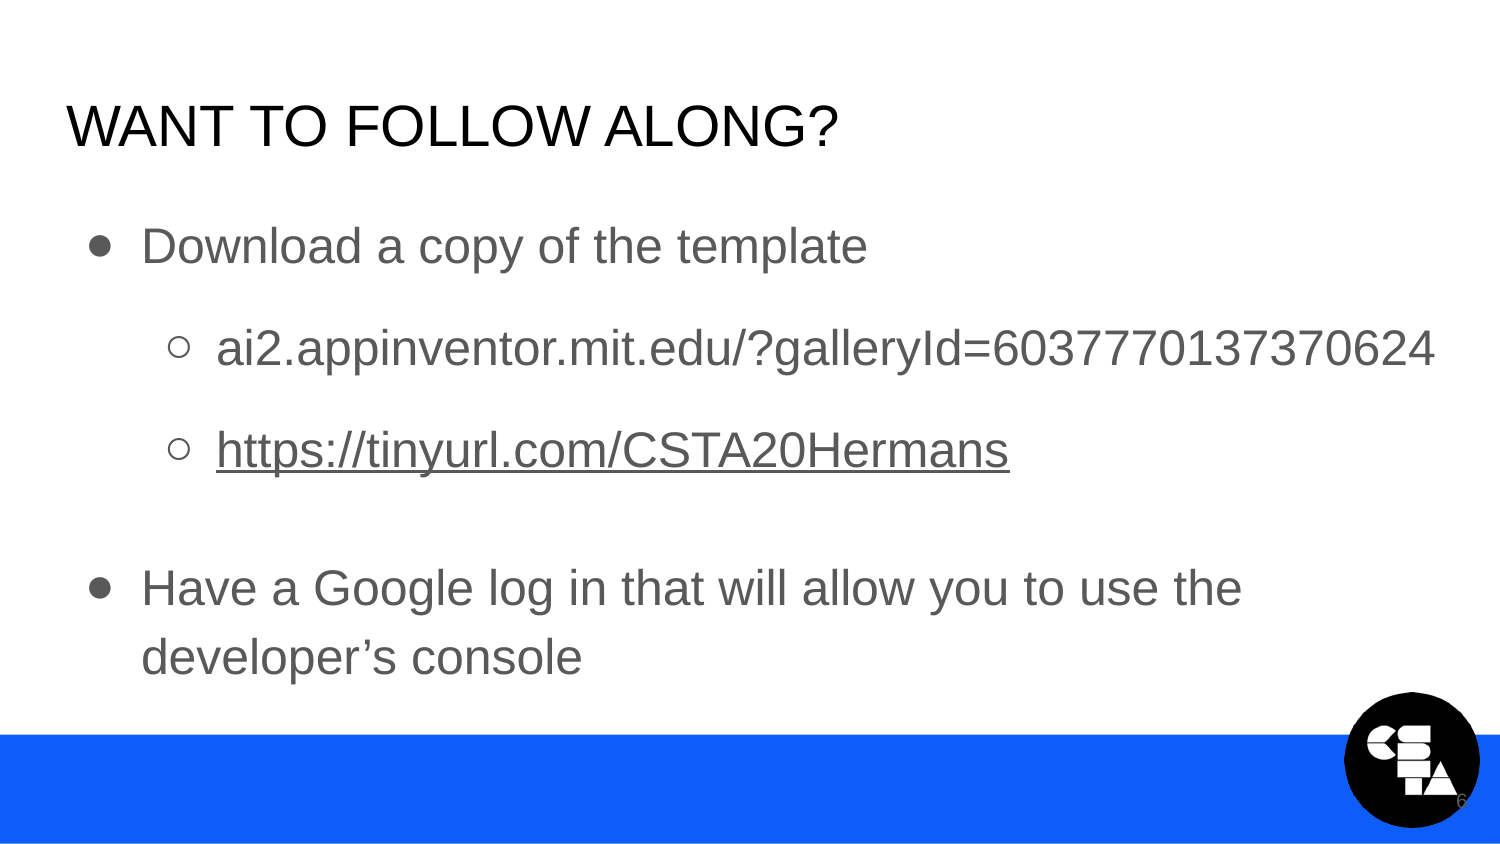

# WANT TO FOLLOW ALONG?
Download a copy of the template
ai2.appinventor.mit.edu/?galleryId=6037770137370624
https://tinyurl.com/CSTA20Hermans
Have a Google log in that will allow you to use the developer’s console
6